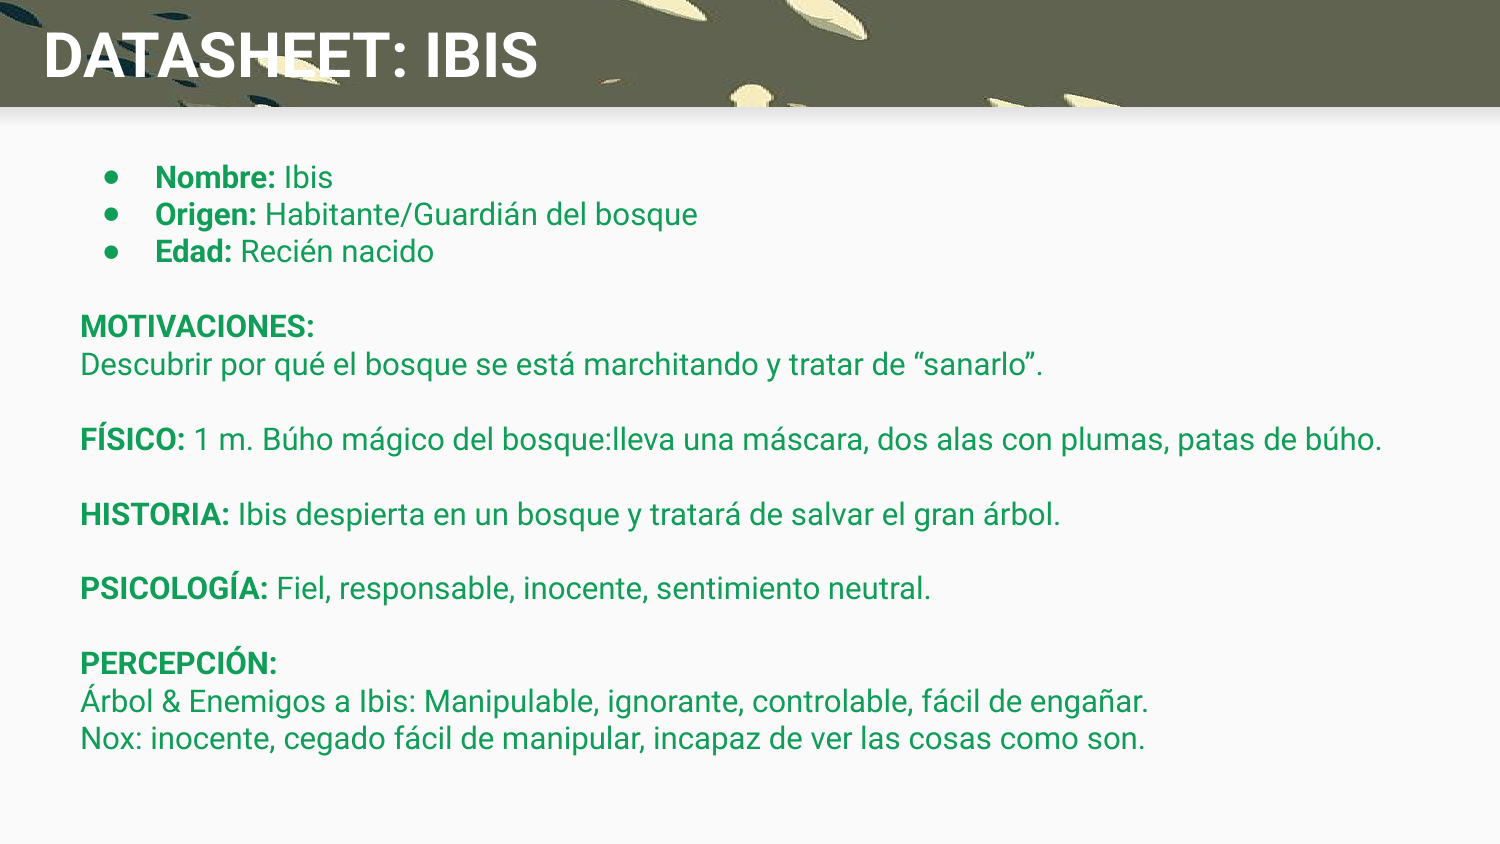

DATASHEET: IBIS

Nombre: Ibis
Origen: Habitante/Guardián del bosque
Edad: Recién nacido

MOTIVACIONES:
Descubrir por qué el bosque se está marchitando y tratar de “sanarlo”.

FÍSICO: 1 m. Búho mágico del bosque:lleva una máscara, dos alas con plumas, patas de búho.

HISTORIA: Ibis despierta en un bosque y tratará de salvar el gran árbol.

PSICOLOGÍA: Fiel, responsable, inocente, sentimiento neutral.

PERCEPCIÓN:
Árbol & Enemigos a Ibis: Manipulable, ignorante, controlable, fácil de engañar.
Nox: inocente, cegado fácil de manipular, incapaz de ver las cosas como son.